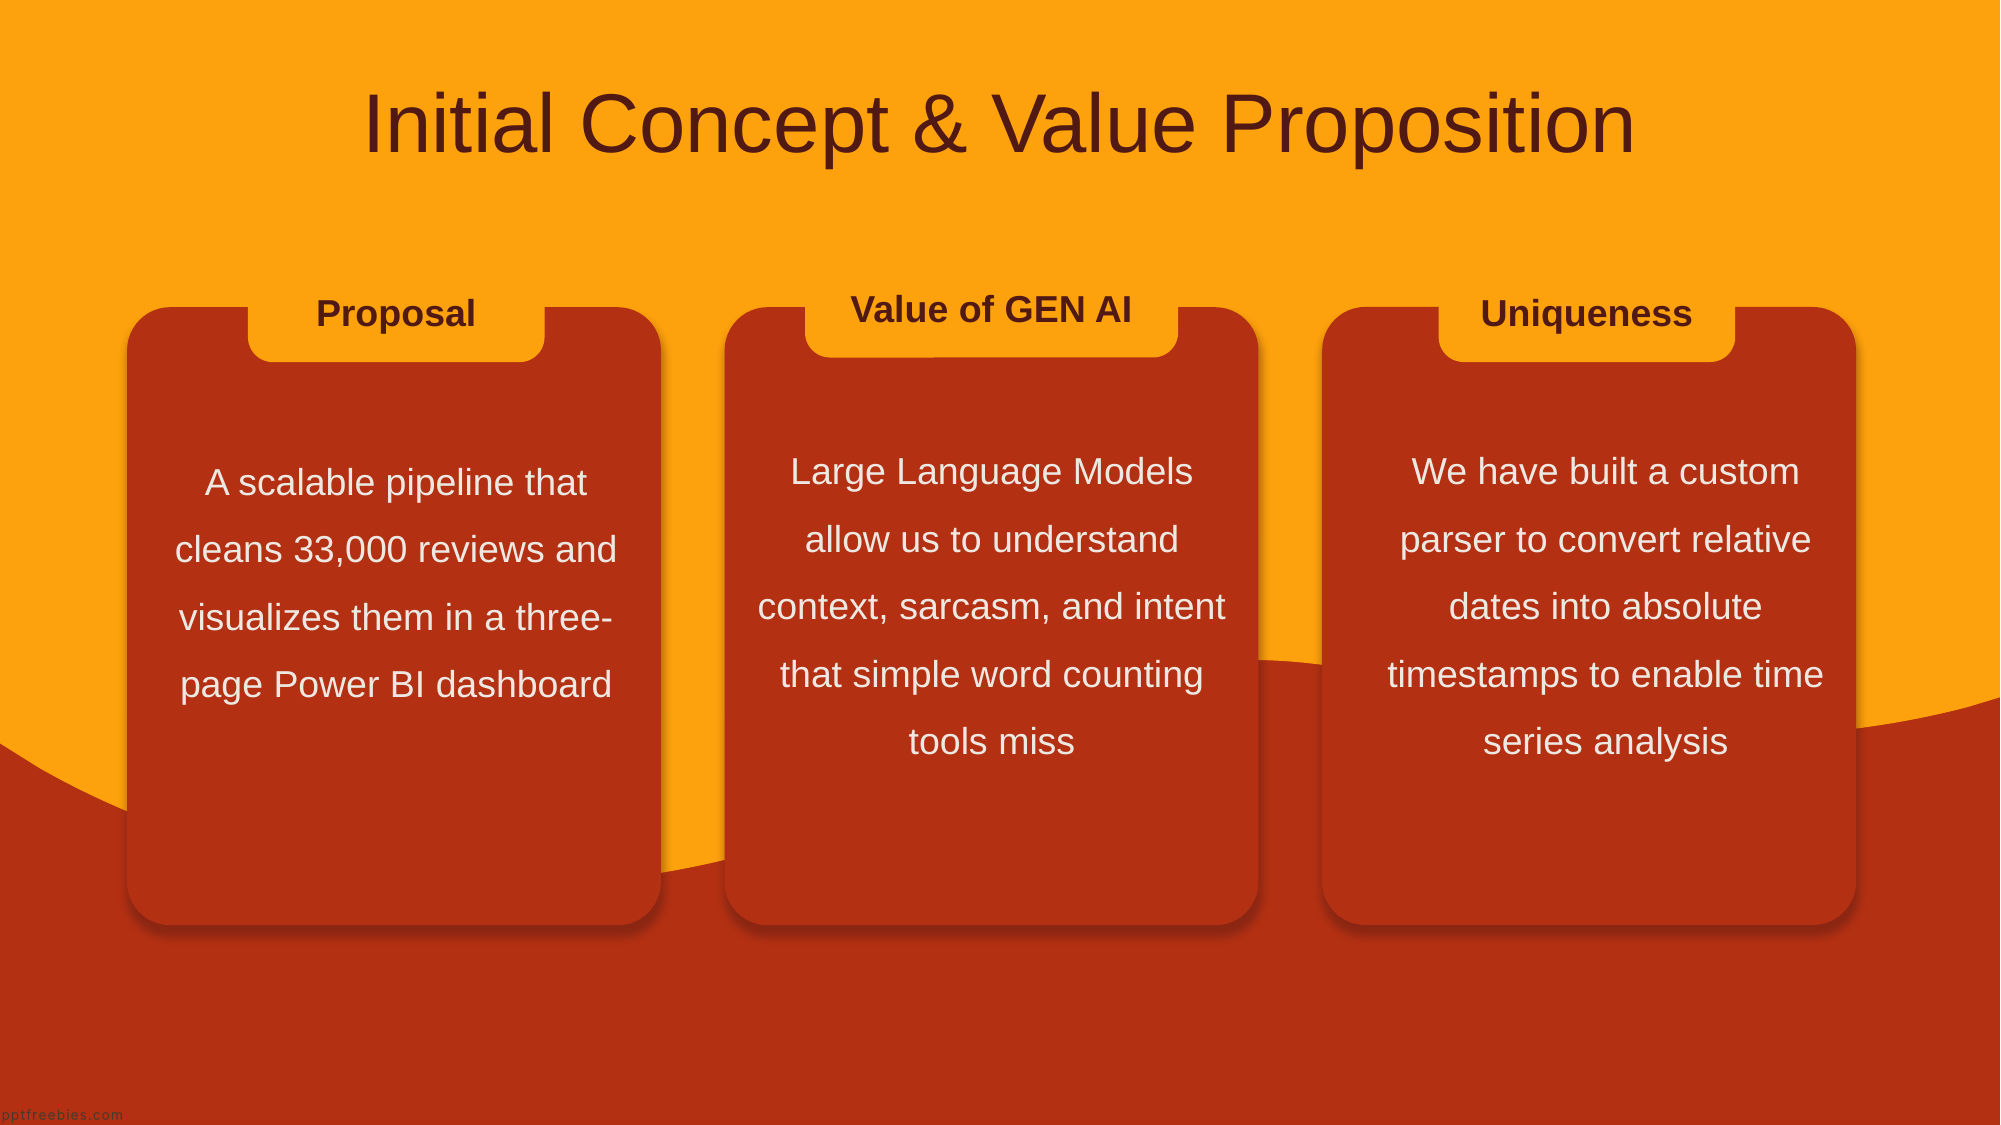

Initial Concept & Value Proposition
Value of GEN AI
Uniqueness
Proposal

Large Language Models allow us to understand context, sarcasm, and intent that simple word counting tools miss
We have built a custom parser to convert relative dates into absolute timestamps to enable time series analysis
A scalable pipeline that cleans 33,000 reviews and visualizes them in a three-page Power BI dashboard